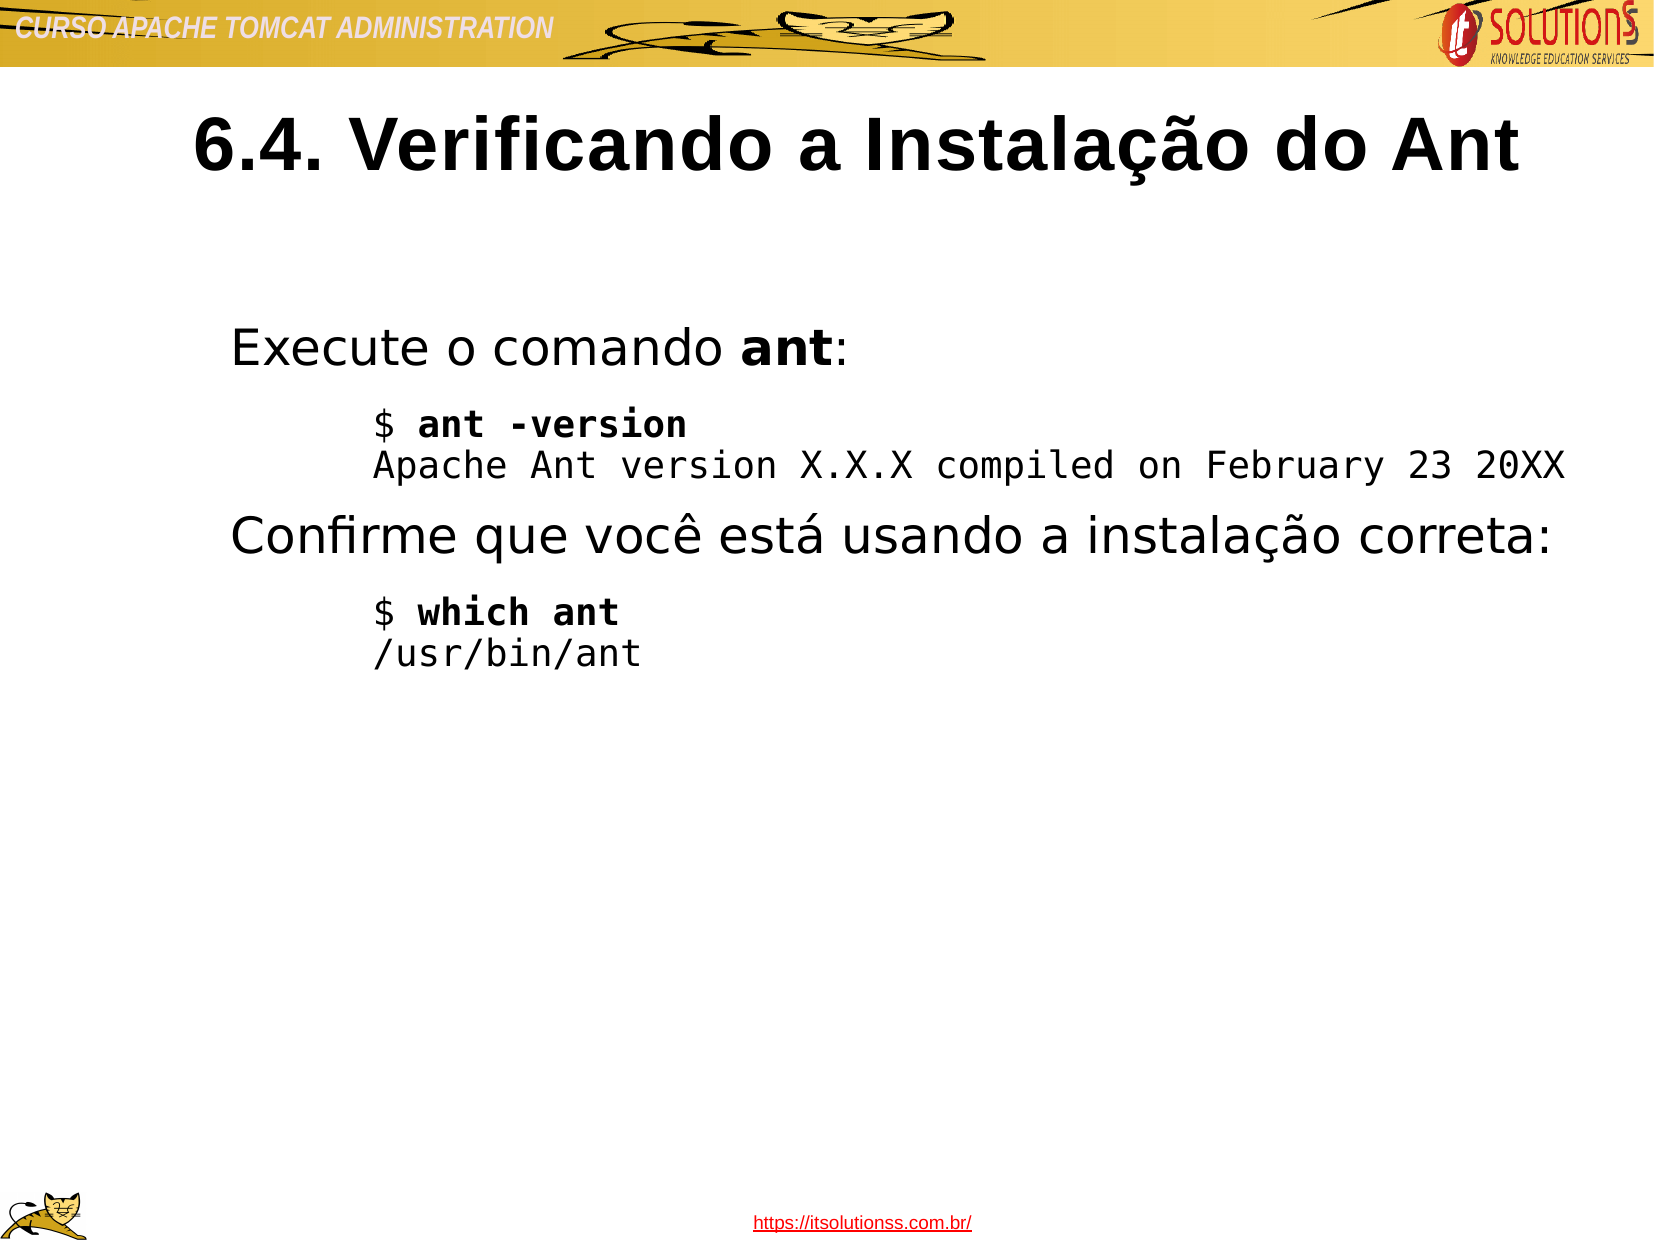

6.4. Verificando a Instalação do Ant
Execute o comando ant:
$ ant -version
Apache Ant version X.X.X compiled on February 23 20XX
Confirme que você está usando a instalação correta:
$ which ant
/usr/bin/ant